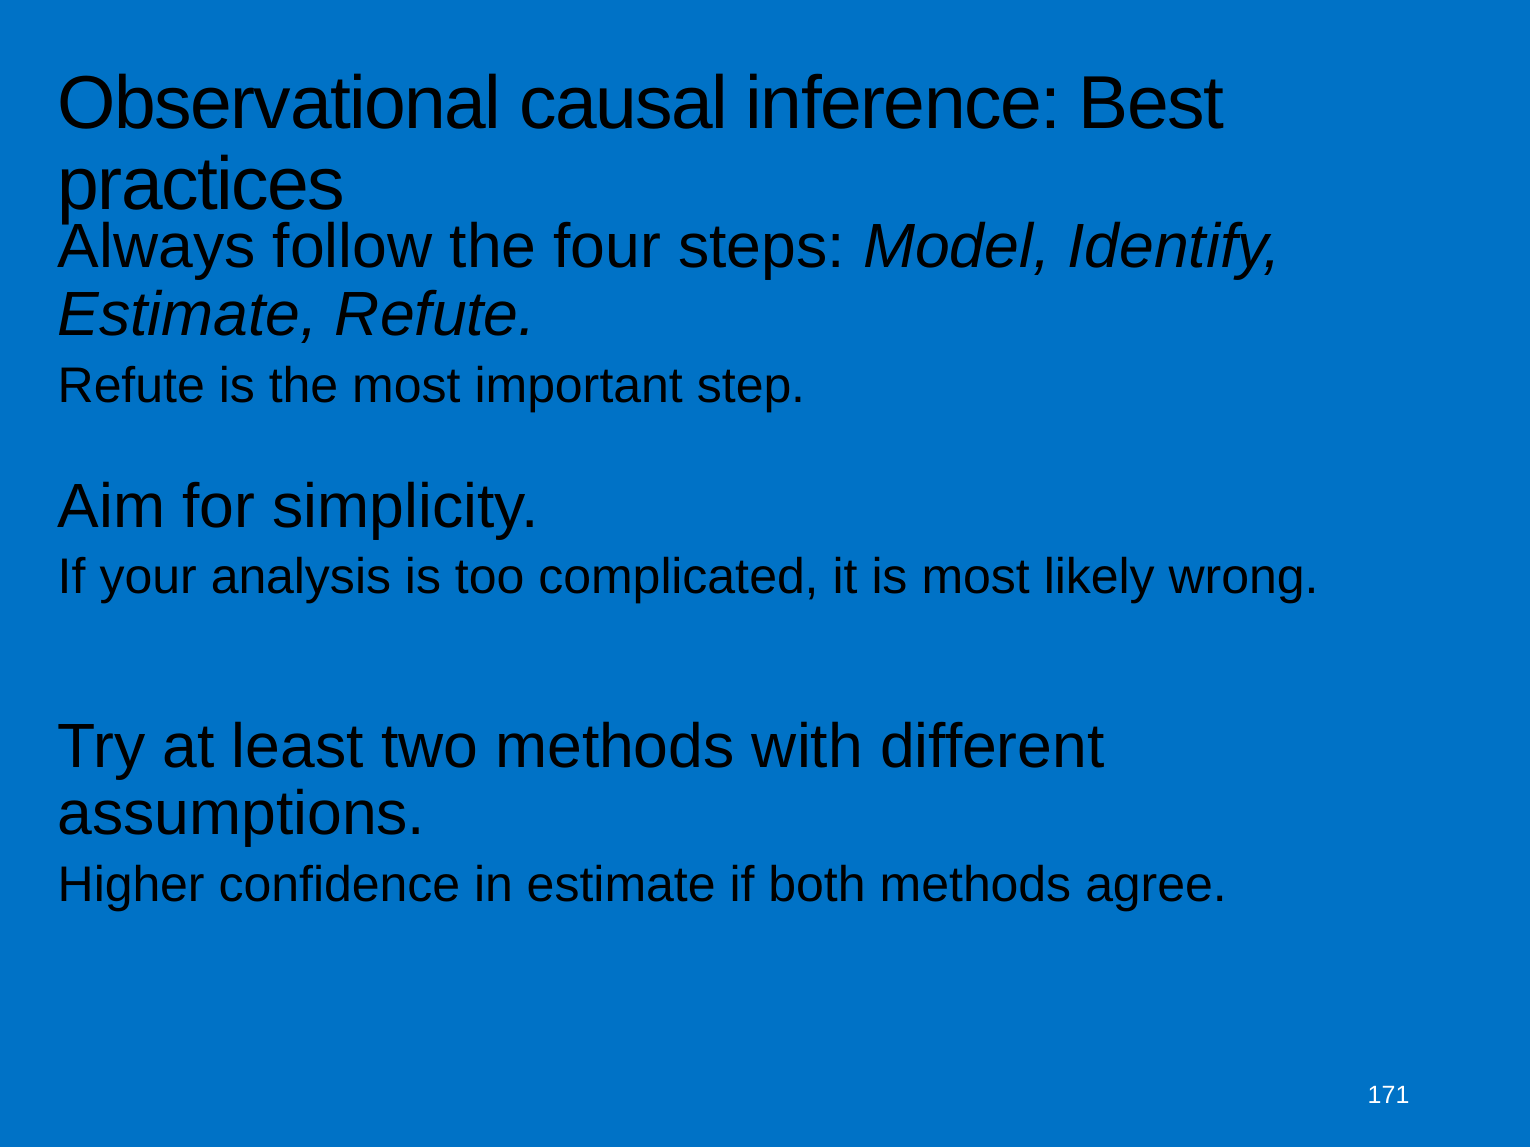

# Observational causal inference: Best practices
Always follow the four steps: Model, Identify, Estimate, Refute.
Refute is the most important step.

Aim for simplicity.
If your analysis is too complicated, it is most likely wrong.

Try at least two methods with different assumptions.
Higher confidence in estimate if both methods agree.
171